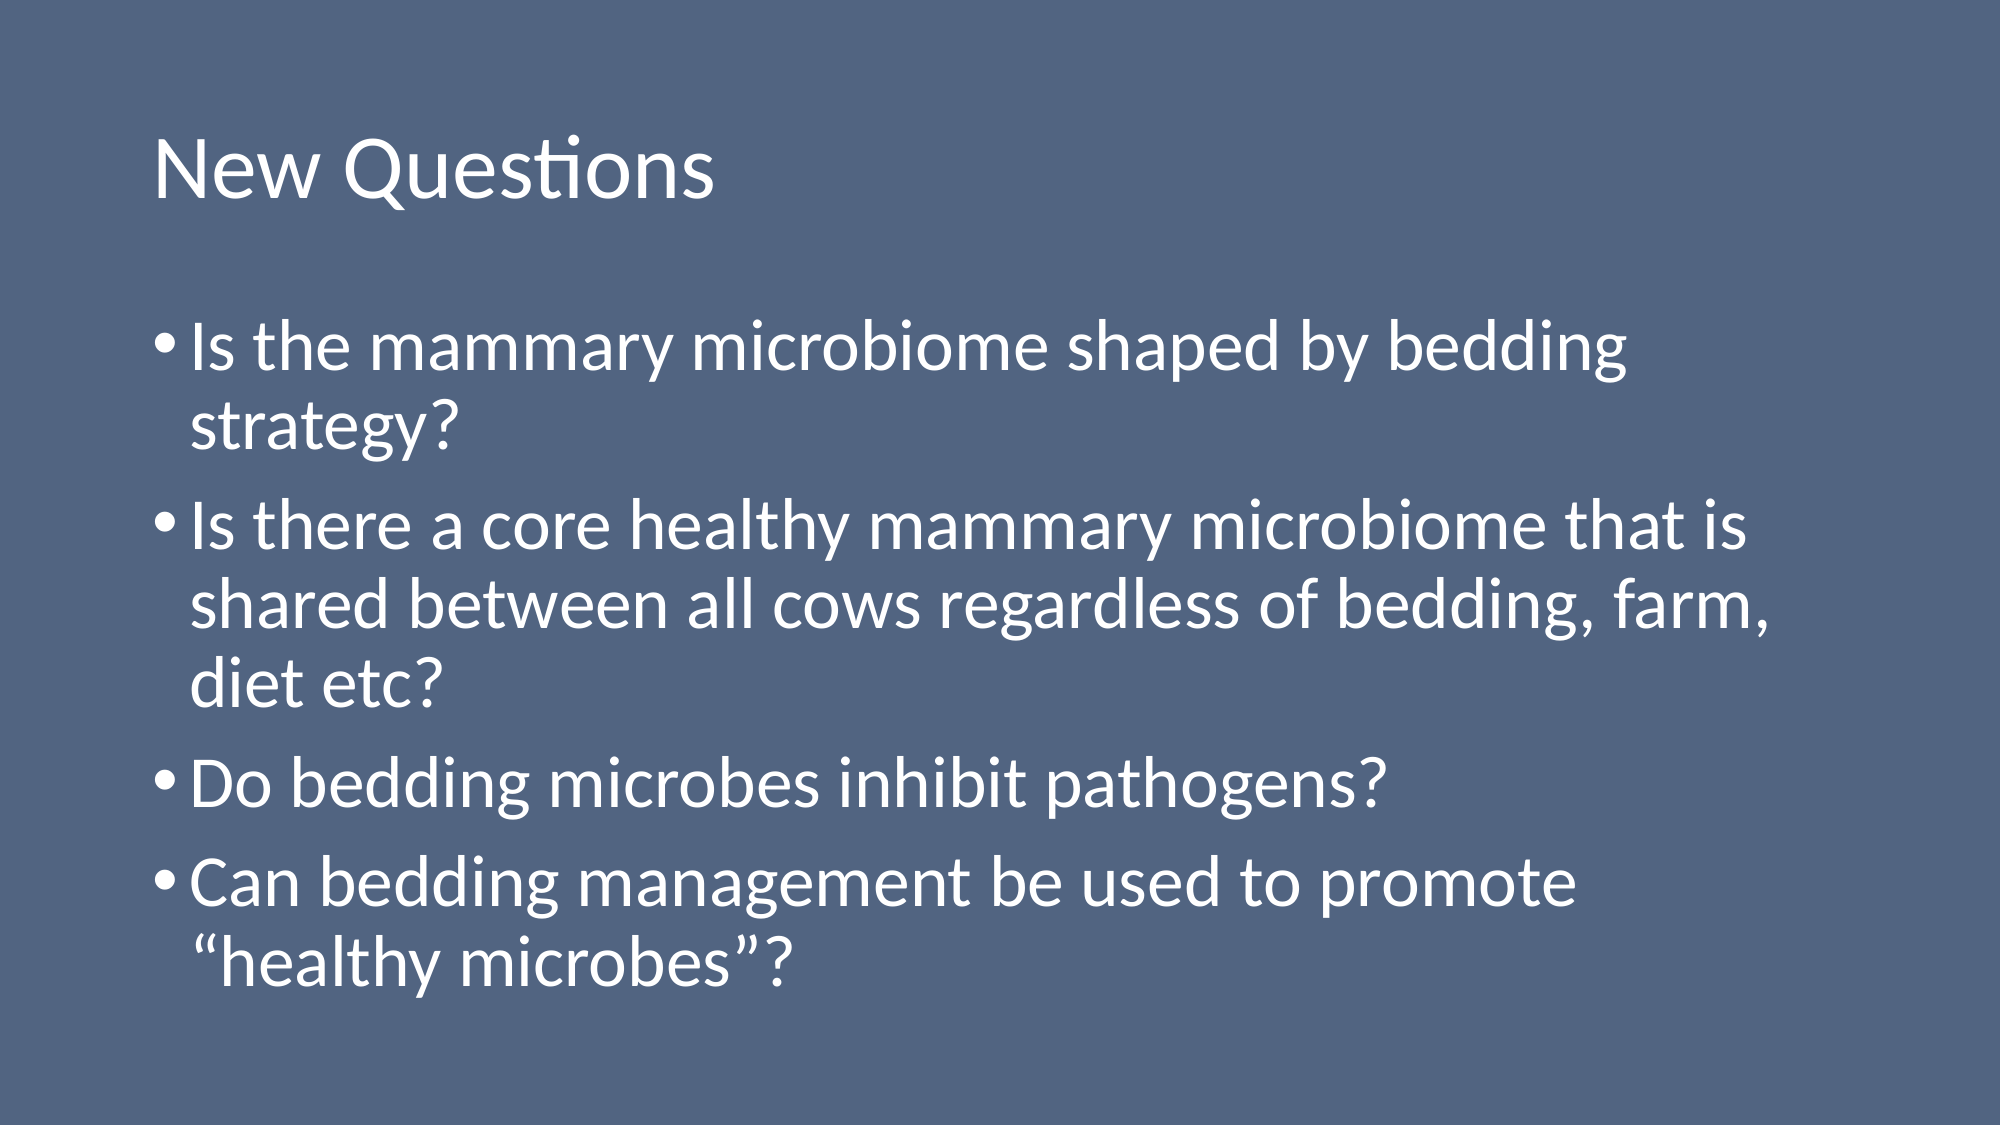

# New Questions
Is the mammary microbiome shaped by bedding strategy?
Is there a core healthy mammary microbiome that is shared between all cows regardless of bedding, farm, diet etc?
Do bedding microbes inhibit pathogens?
Can bedding management be used to promote “healthy microbes”?